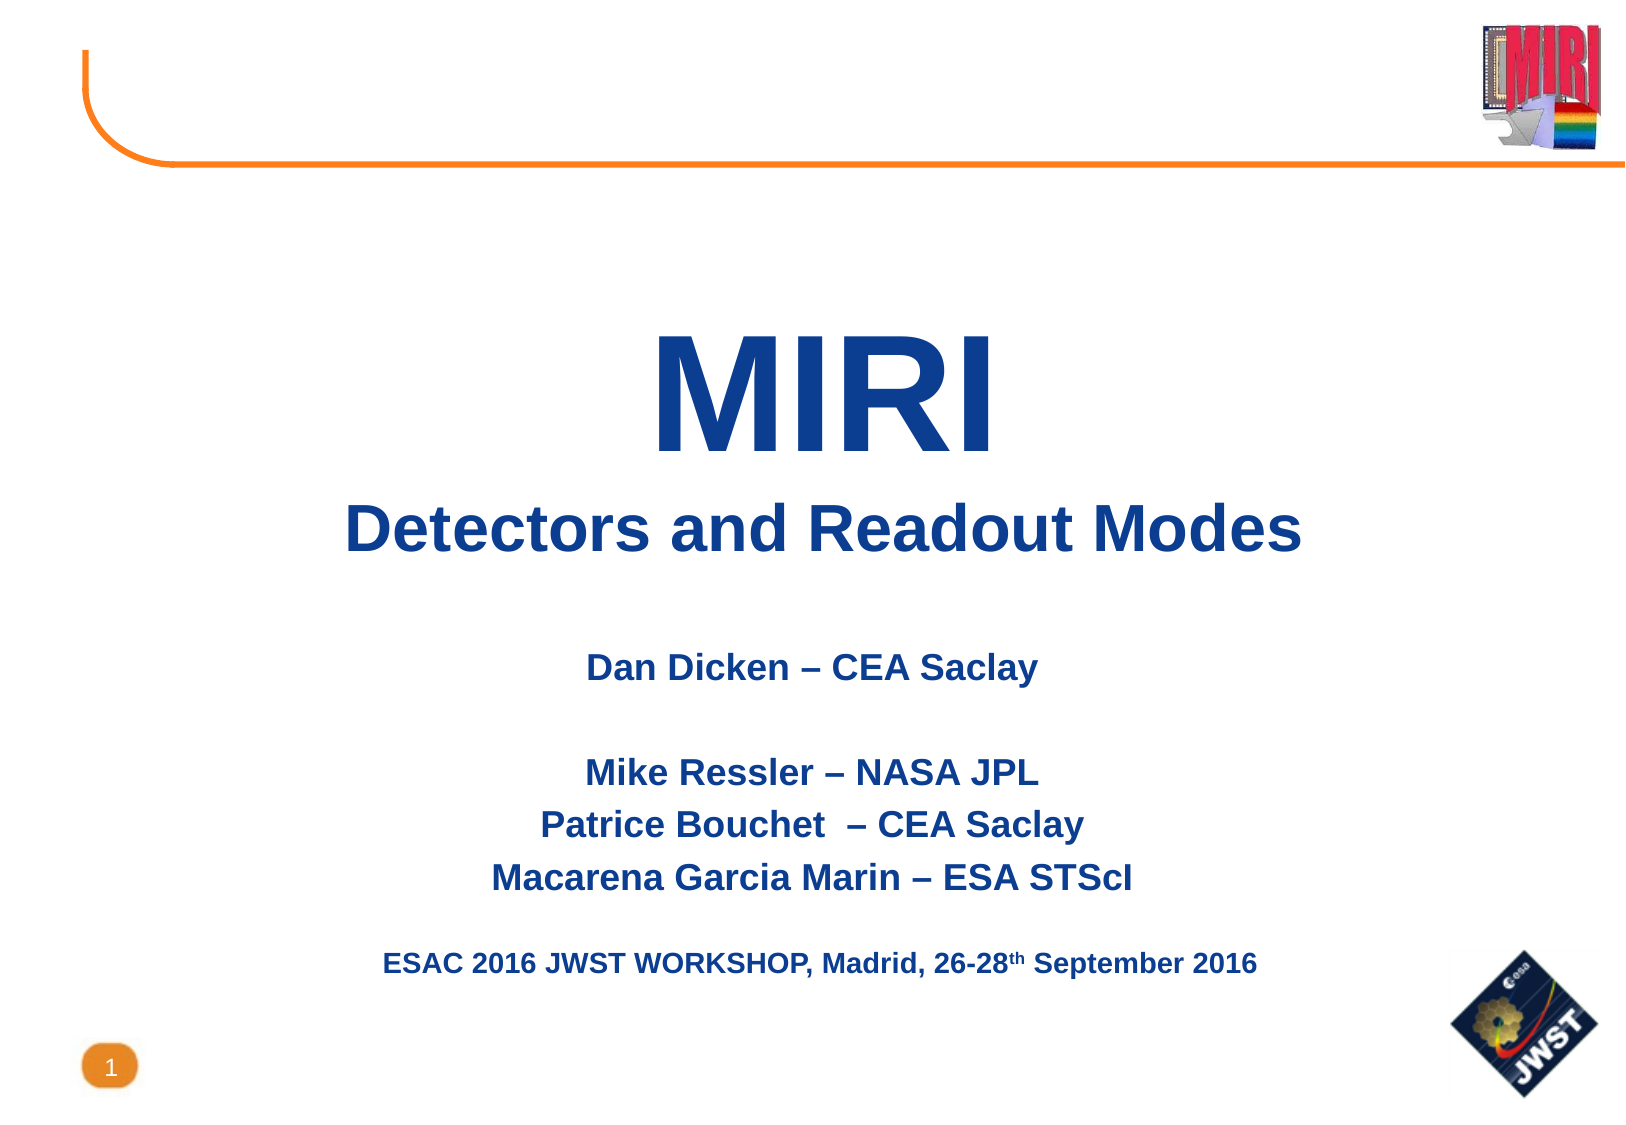

# MIRI Detectors and Readout Modes

Dan Dicken – CEA Saclay

Mike Ressler – NASA JPL
Patrice Bouchet  – CEA Saclay
Macarena Garcia Marin – ESA STScI
ESAC 2016 JWST WORKSHOP, Madrid, 26-28th September 2016

1